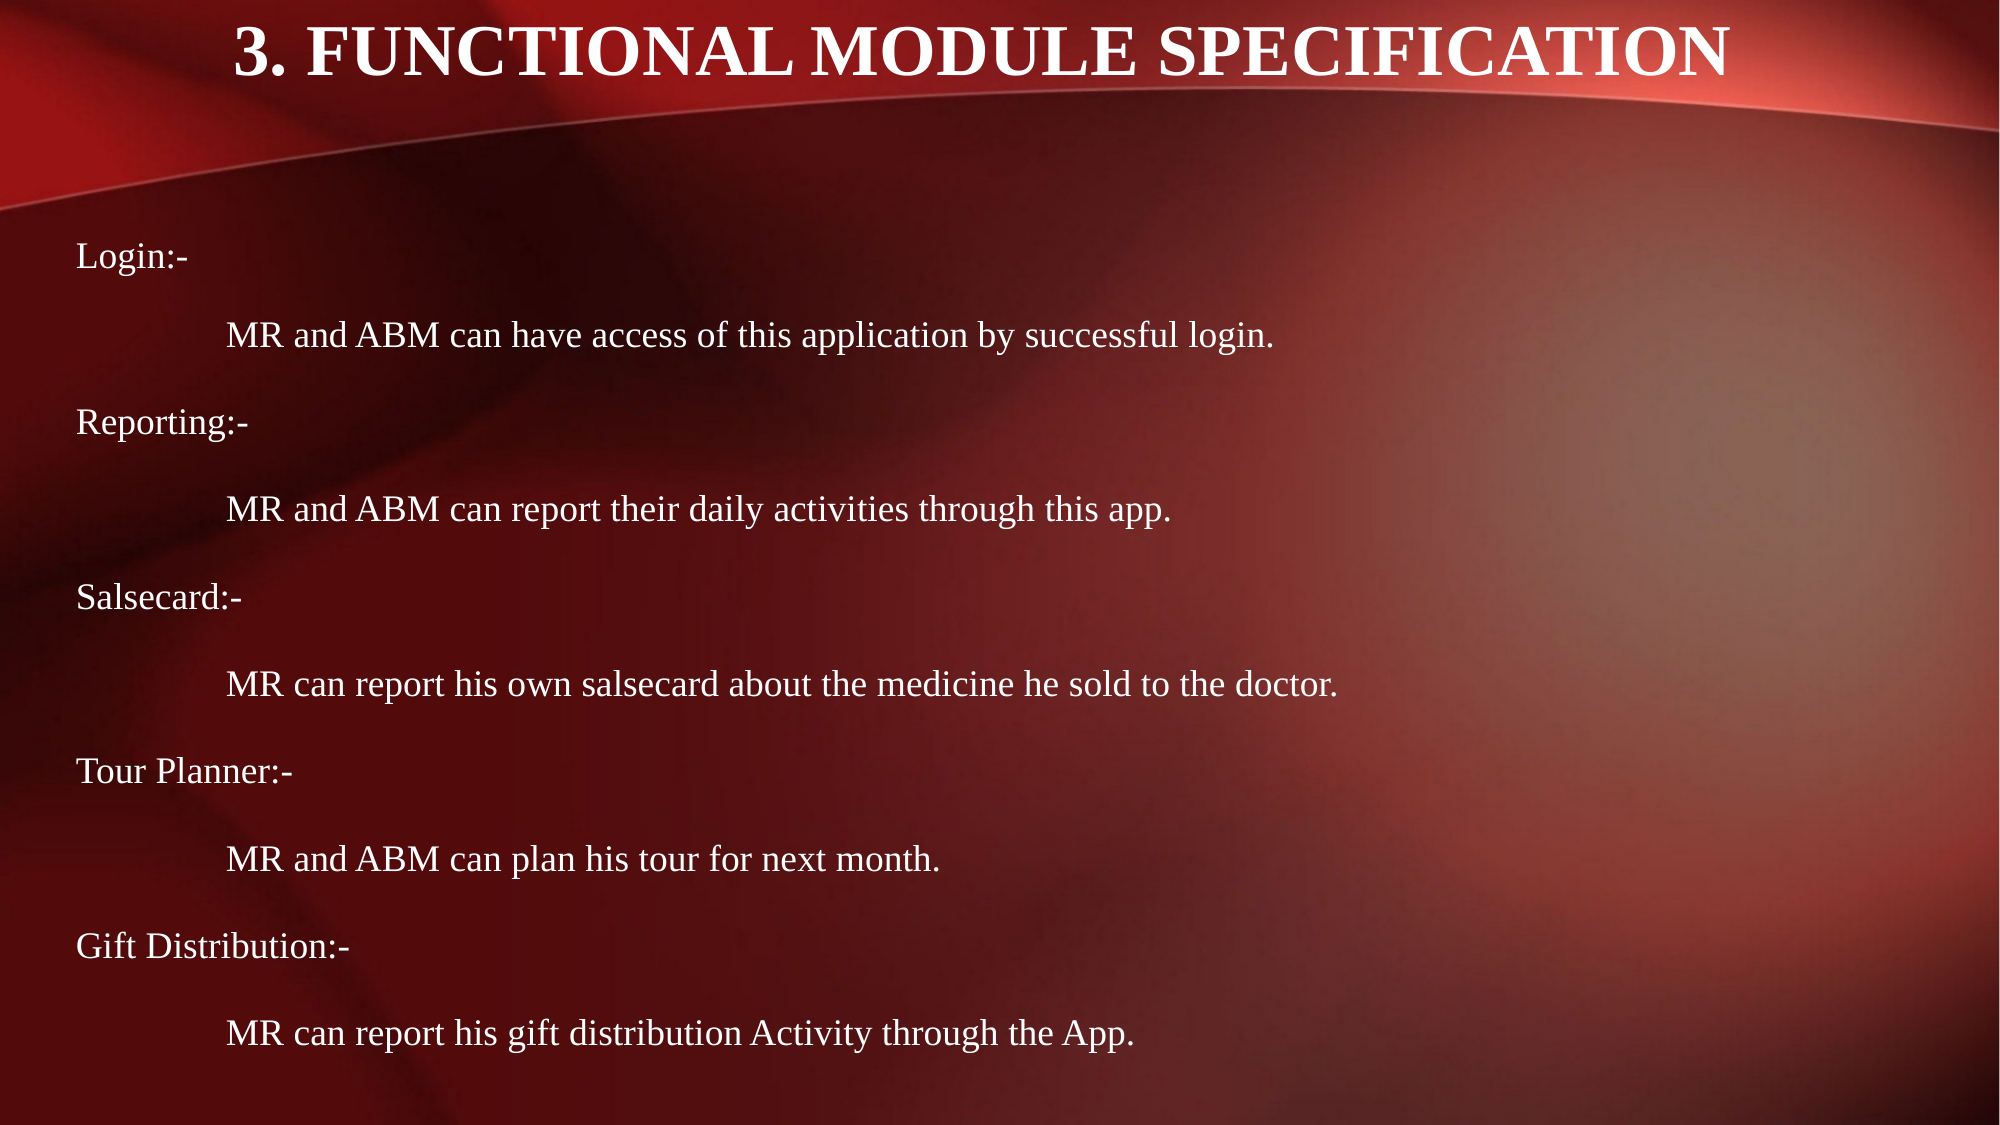

# 3. FUNCTIONAL MODULE SPECIFICATION
Login:-
	MR and ABM can have access of this application by successful login.
Reporting:-
	MR and ABM can report their daily activities through this app.
Salsecard:-
	MR can report his own salsecard about the medicine he sold to the doctor.
Tour Planner:-
	MR and ABM can plan his tour for next month.
Gift Distribution:-
	MR can report his gift distribution Activity through the App.